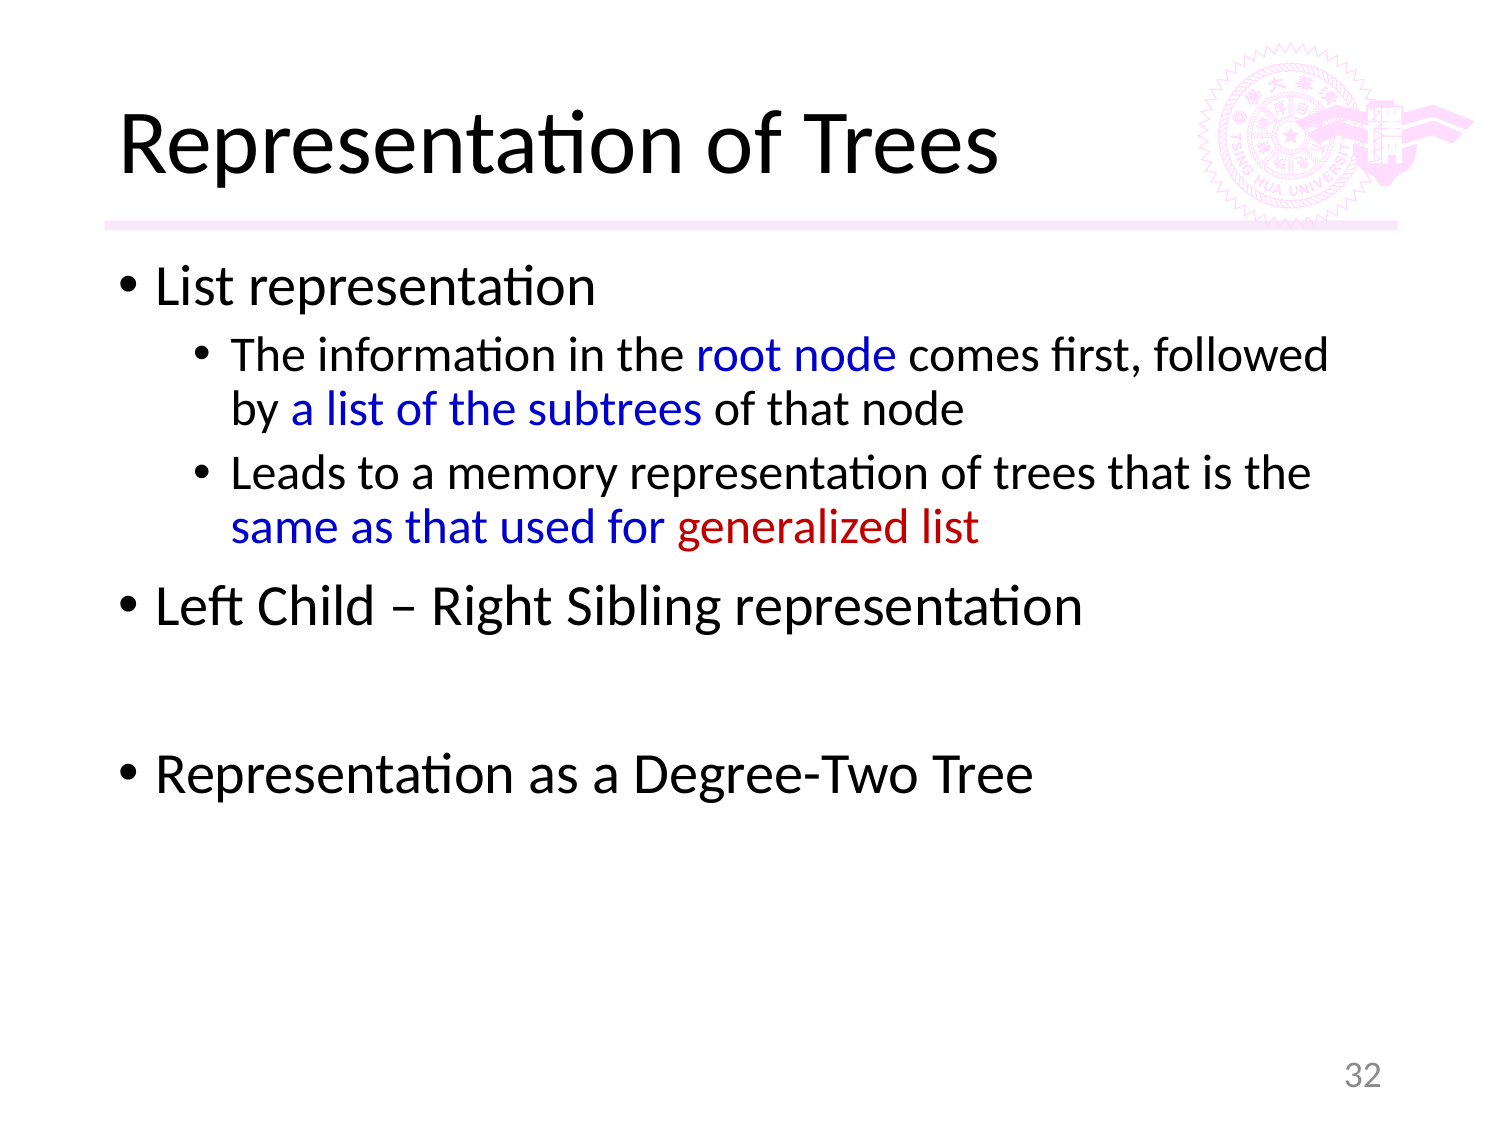

# Representation of Trees
List representation
The information in the root node comes first, followed by a list of the subtrees of that node
Leads to a memory representation of trees that is the same as that used for generalized list
Left Child – Right Sibling representation

Representation as a Degree-Two Tree
32